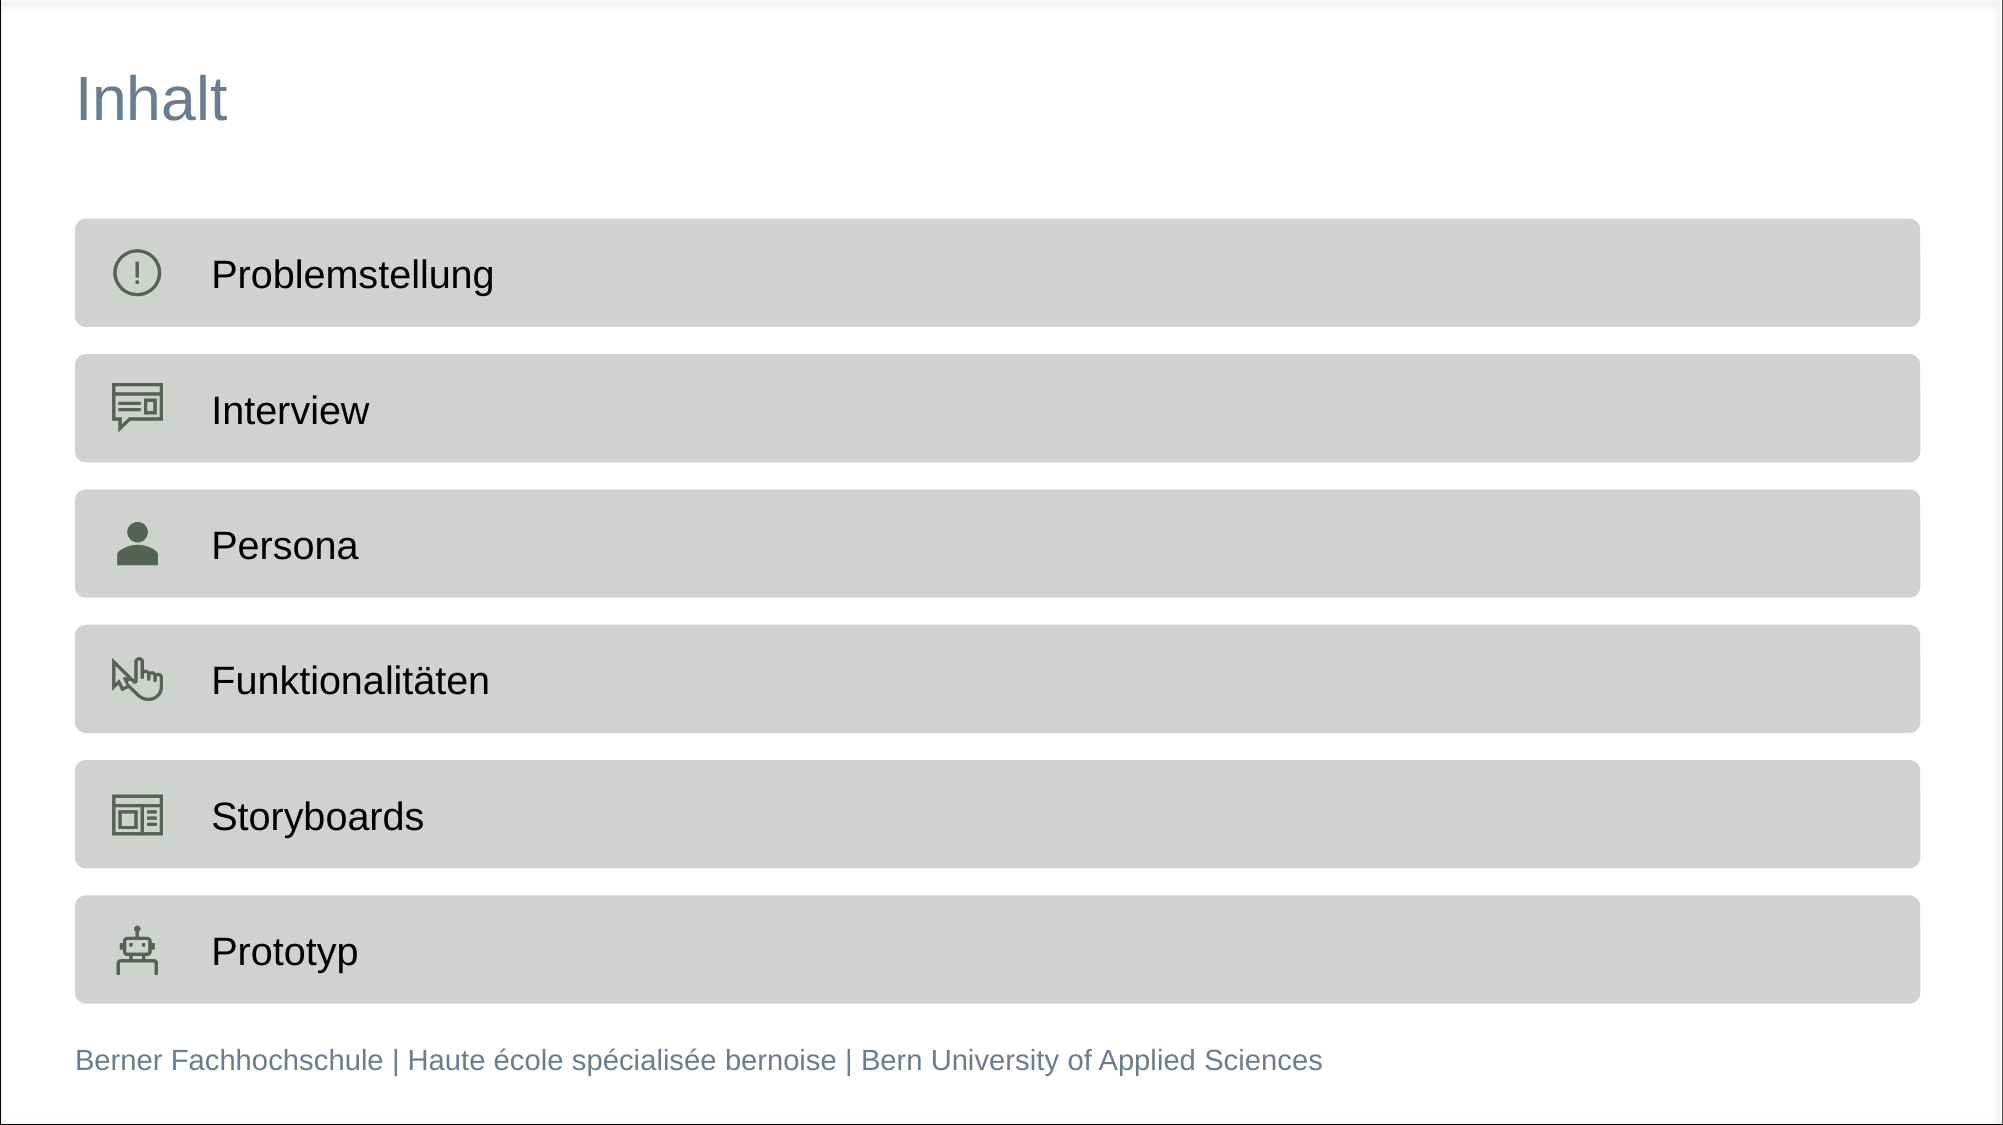

# Inhalt
Problemstellung
Interview
Persona
Funktionalitäten
Storyboards
Prototyp